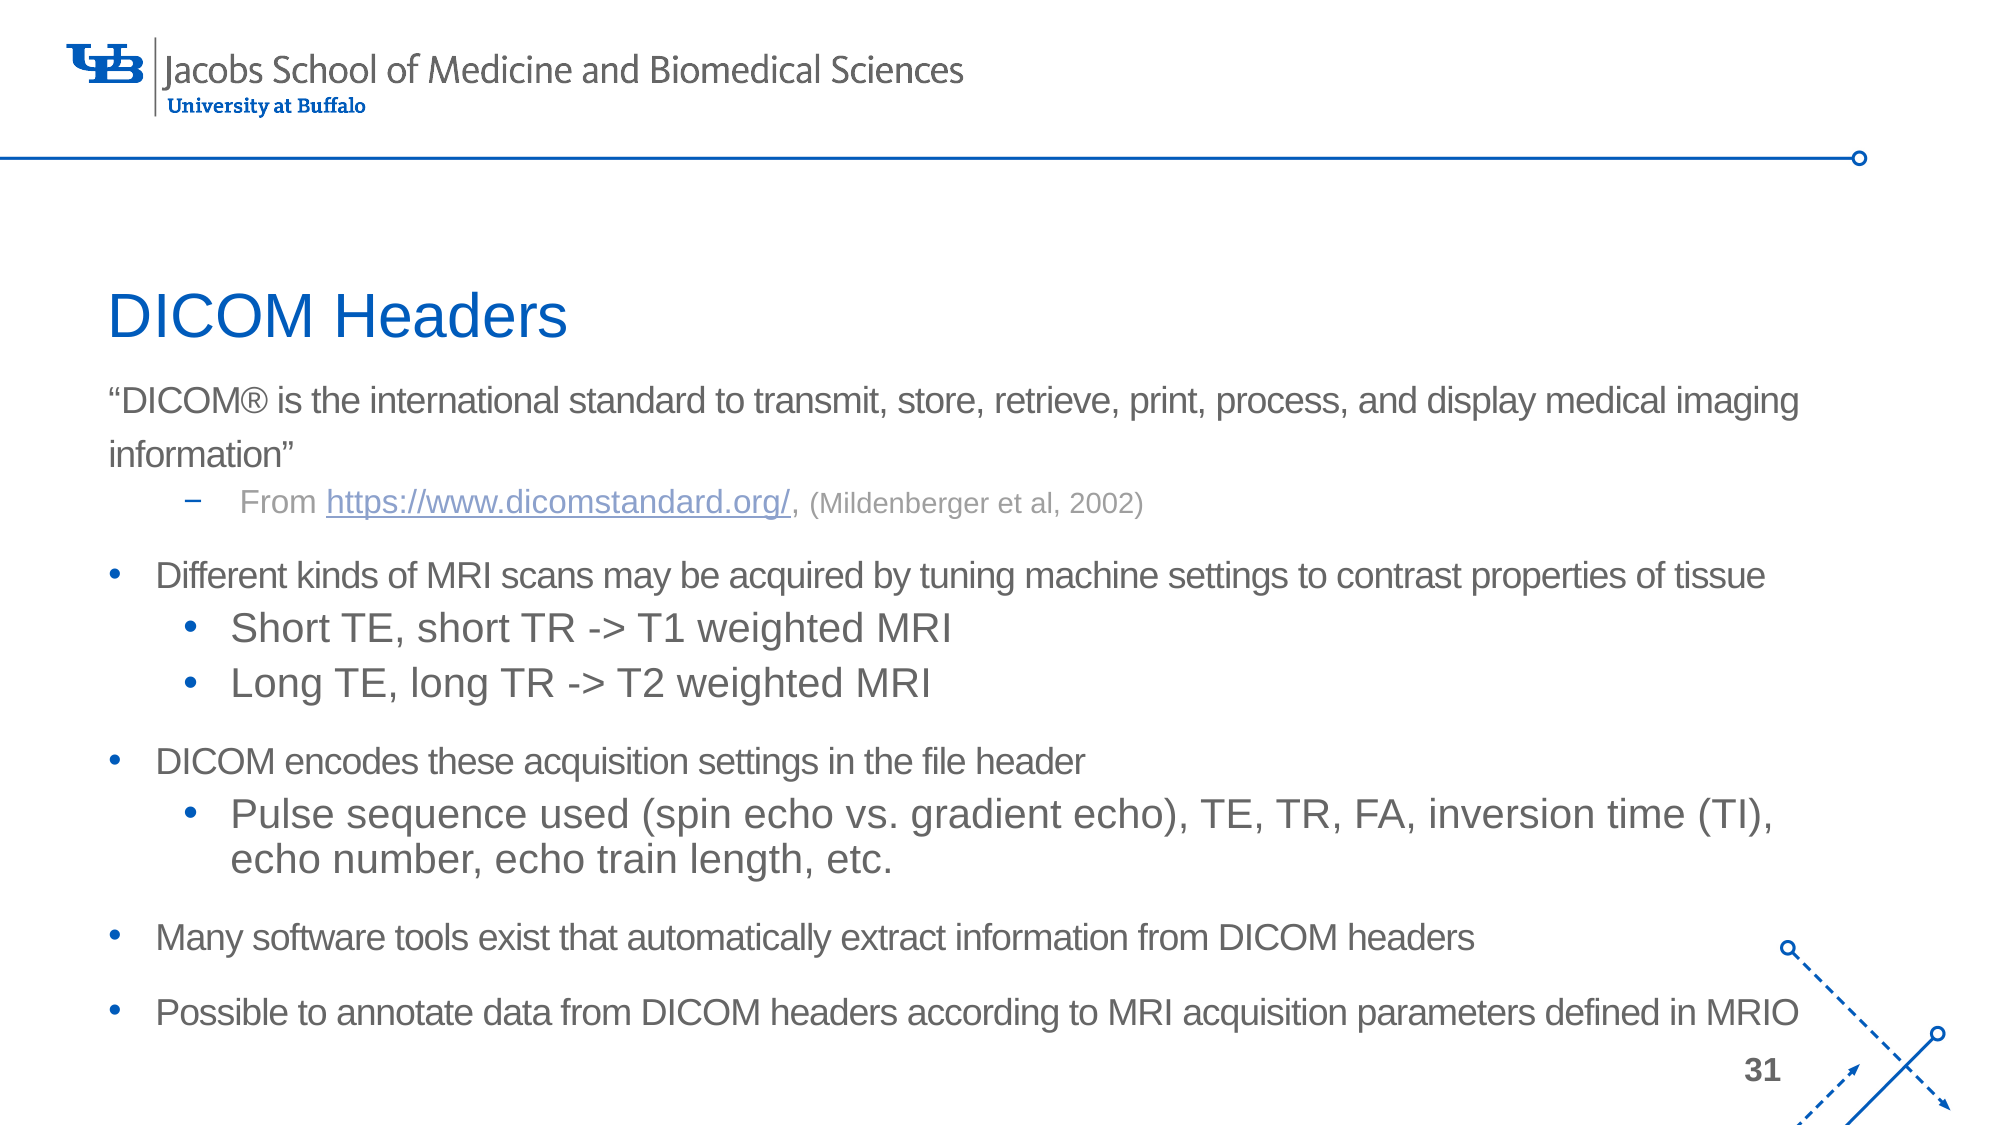

# DICOM Headers
“DICOM® is the international standard to transmit, store, retrieve, print, process, and display medical imaging information”
From https://www.dicomstandard.org/, (Mildenberger et al, 2002)
Different kinds of MRI scans may be acquired by tuning machine settings to contrast properties of tissue
Short TE, short TR -> T1 weighted MRI
Long TE, long TR -> T2 weighted MRI
DICOM encodes these acquisition settings in the file header
Pulse sequence used (spin echo vs. gradient echo), TE, TR, FA, inversion time (TI), echo number, echo train length, etc.
Many software tools exist that automatically extract information from DICOM headers
Possible to annotate data from DICOM headers according to MRI acquisition parameters defined in MRIO